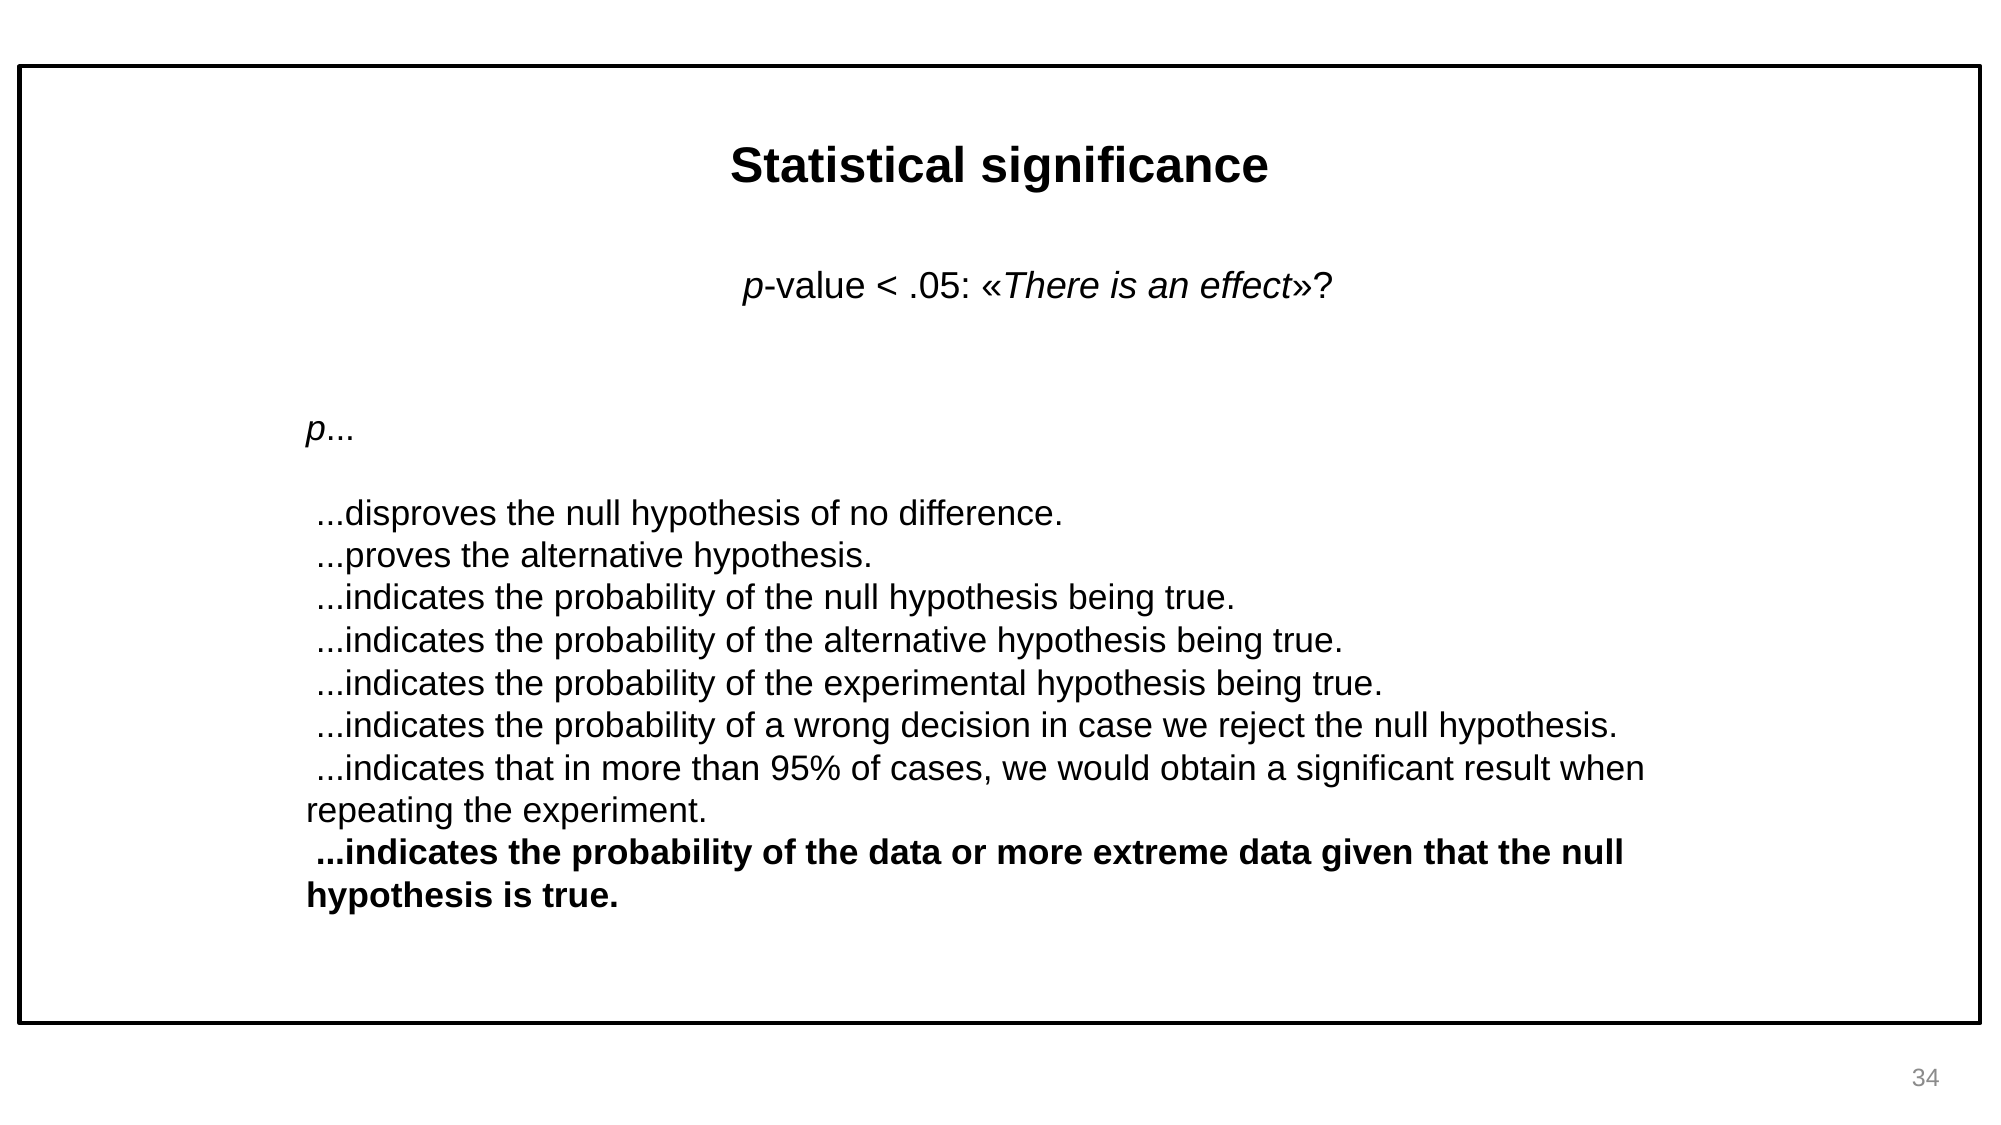

Statistical significance
p-value < .05: «There is an effect»?
p...

 ...disproves the null hypothesis of no difference.
 ...proves the alternative hypothesis.
 ...indicates the probability of the null hypothesis being true.
 ...indicates the probability of the alternative hypothesis being true.
 ...indicates the probability of the experimental hypothesis being true.
 ...indicates the probability of a wrong decision in case we reject the null hypothesis.
 ...indicates that in more than 95% of cases, we would obtain a significant result when repeating the experiment.
 ...indicates the probability of the data or more extreme data given that the null hypothesis is true.
34